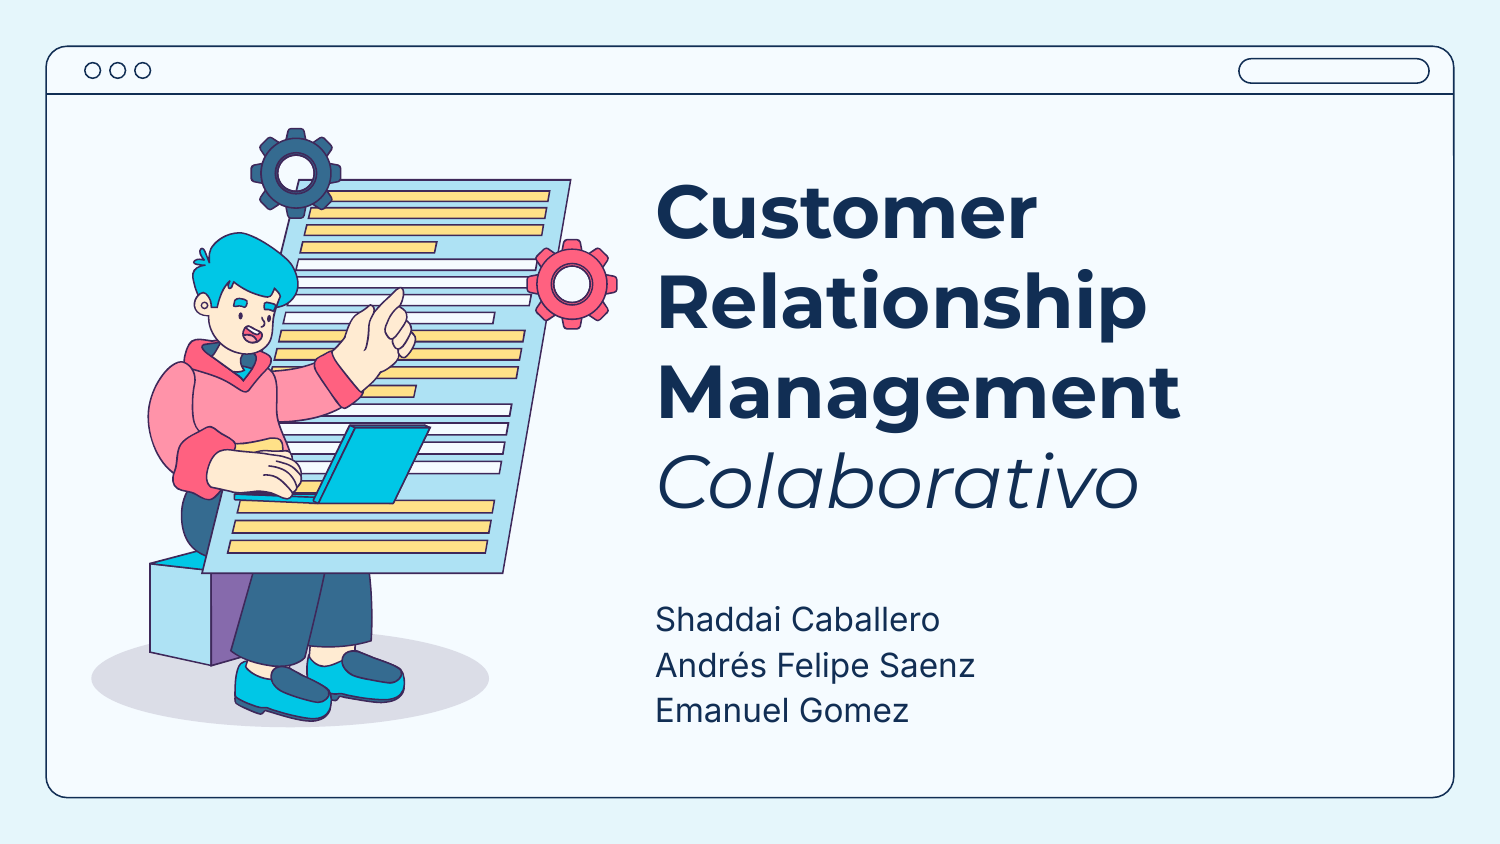

# Customer Relationship Management Colaborativo
Shaddai Caballero
Andrés Felipe Saenz
Emanuel Gomez